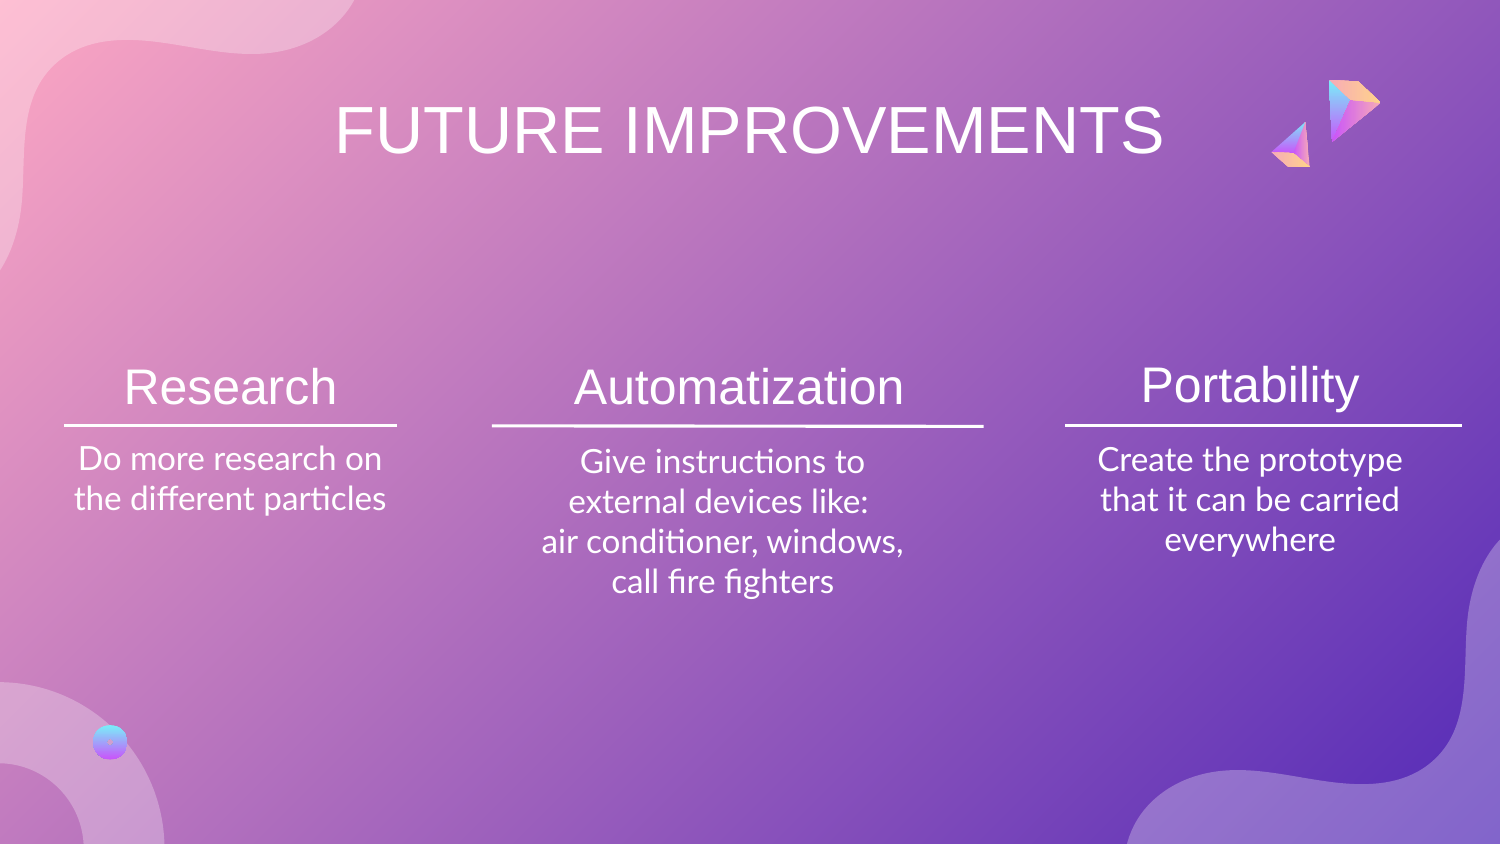

FUTURE IMPROVEMENTS

Portability
# Research
Automatization
Do more research on the different particles
Give instructions to external devices like:
air conditioner, windows, call fire fighters
Create the prototype that it can be carried everywhere